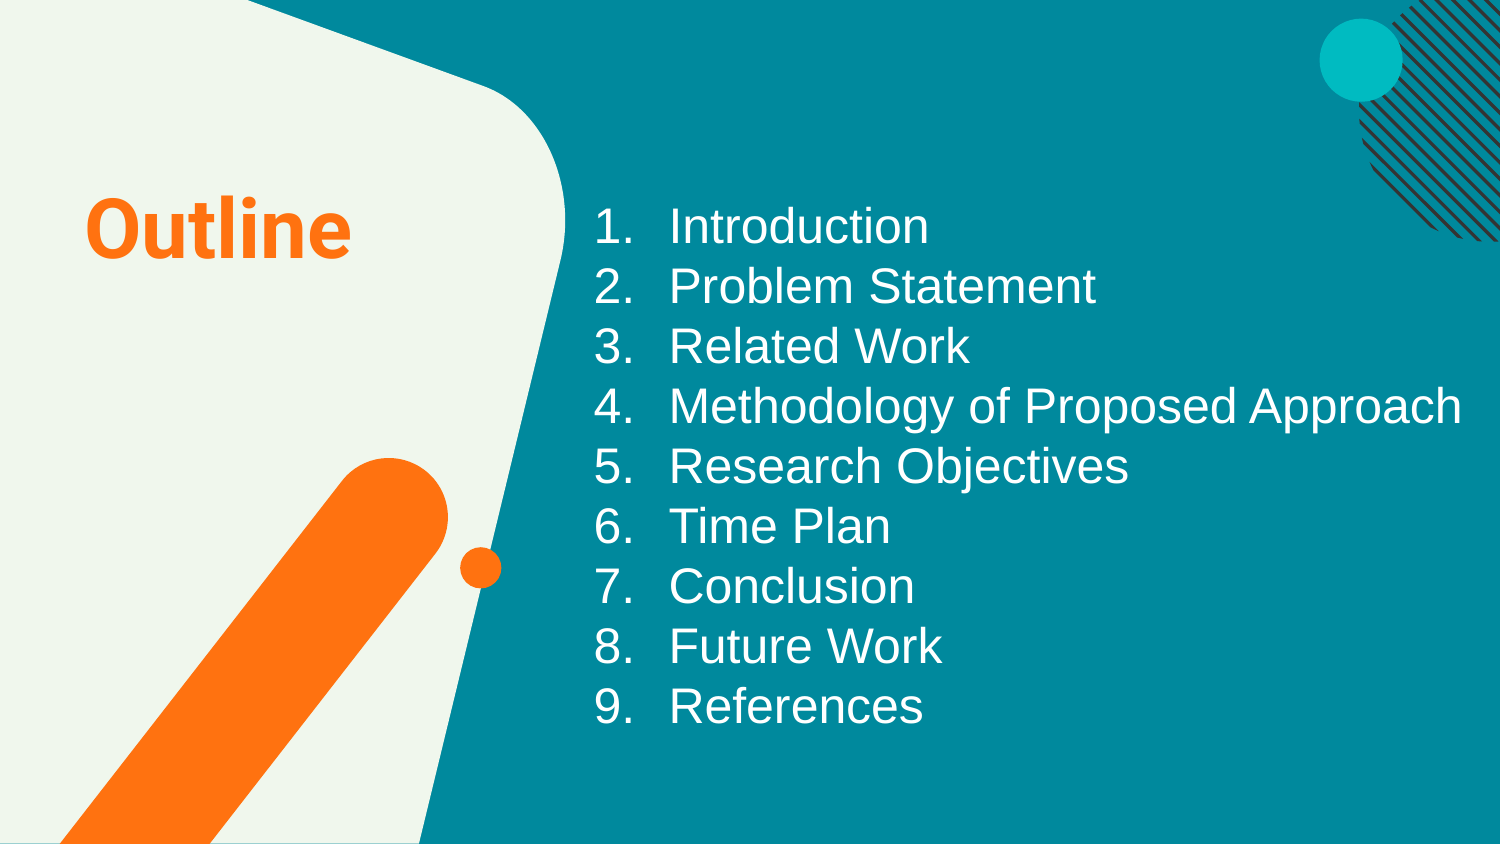

# Outline
Introduction
Problem Statement
Related Work
Methodology of Proposed Approach
Research Objectives
Time Plan
Conclusion
Future Work
References